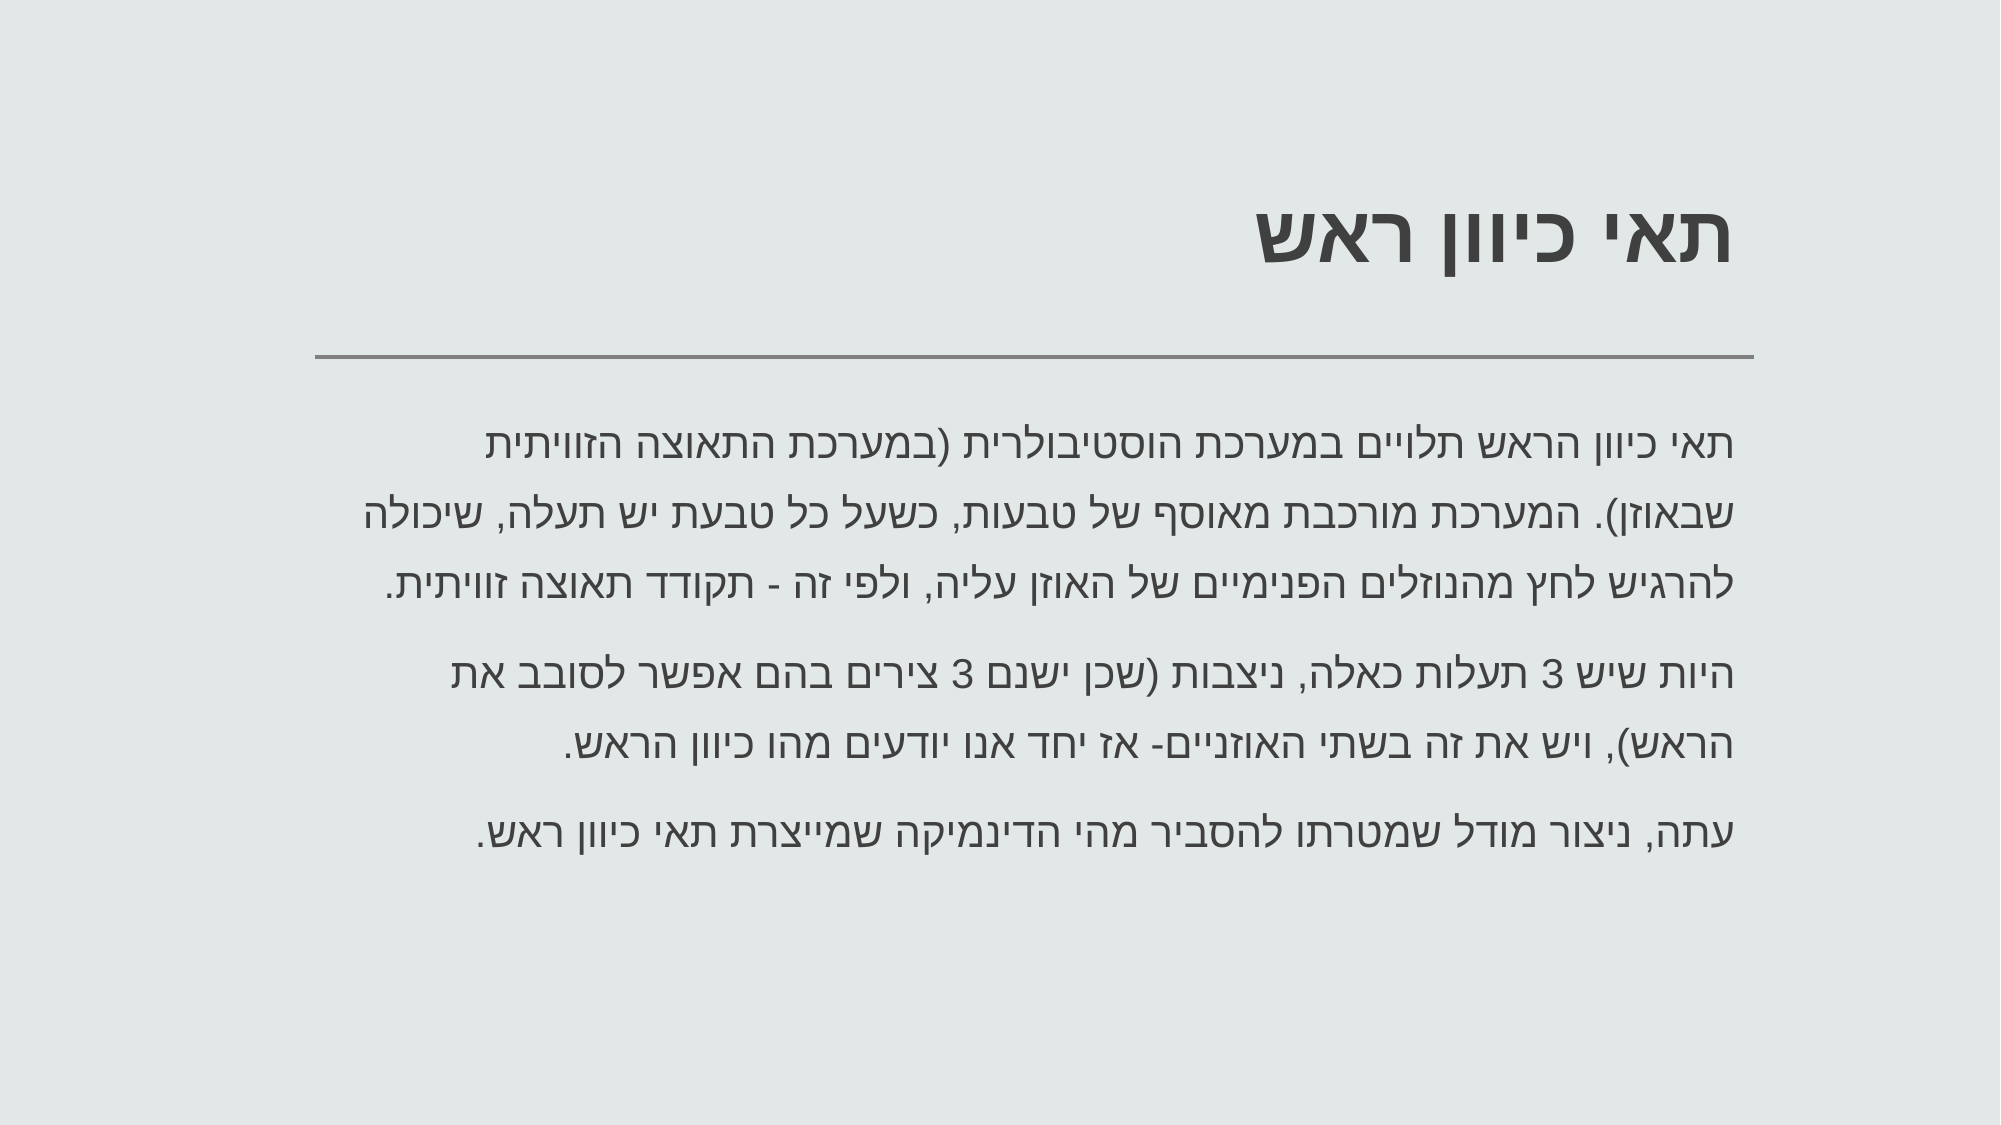

# תאי כיוון ראש
תאי כיוון הראש תלויים במערכת הוסטיבולרית (במערכת התאוצה הזוויתית שבאוזן). המערכת מורכבת מאוסף של טבעות, כשעל כל טבעת יש תעלה, שיכולה להרגיש לחץ מהנוזלים הפנימיים של האוזן עליה, ולפי זה - תקודד תאוצה זוויתית.
היות שיש 3 תעלות כאלה, ניצבות (שכן ישנם 3 צירים בהם אפשר לסובב את הראש), ויש את זה בשתי האוזניים- אז יחד אנו יודעים מהו כיוון הראש.
עתה, ניצור מודל שמטרתו להסביר מהי הדינמיקה שמייצרת תאי כיוון ראש.